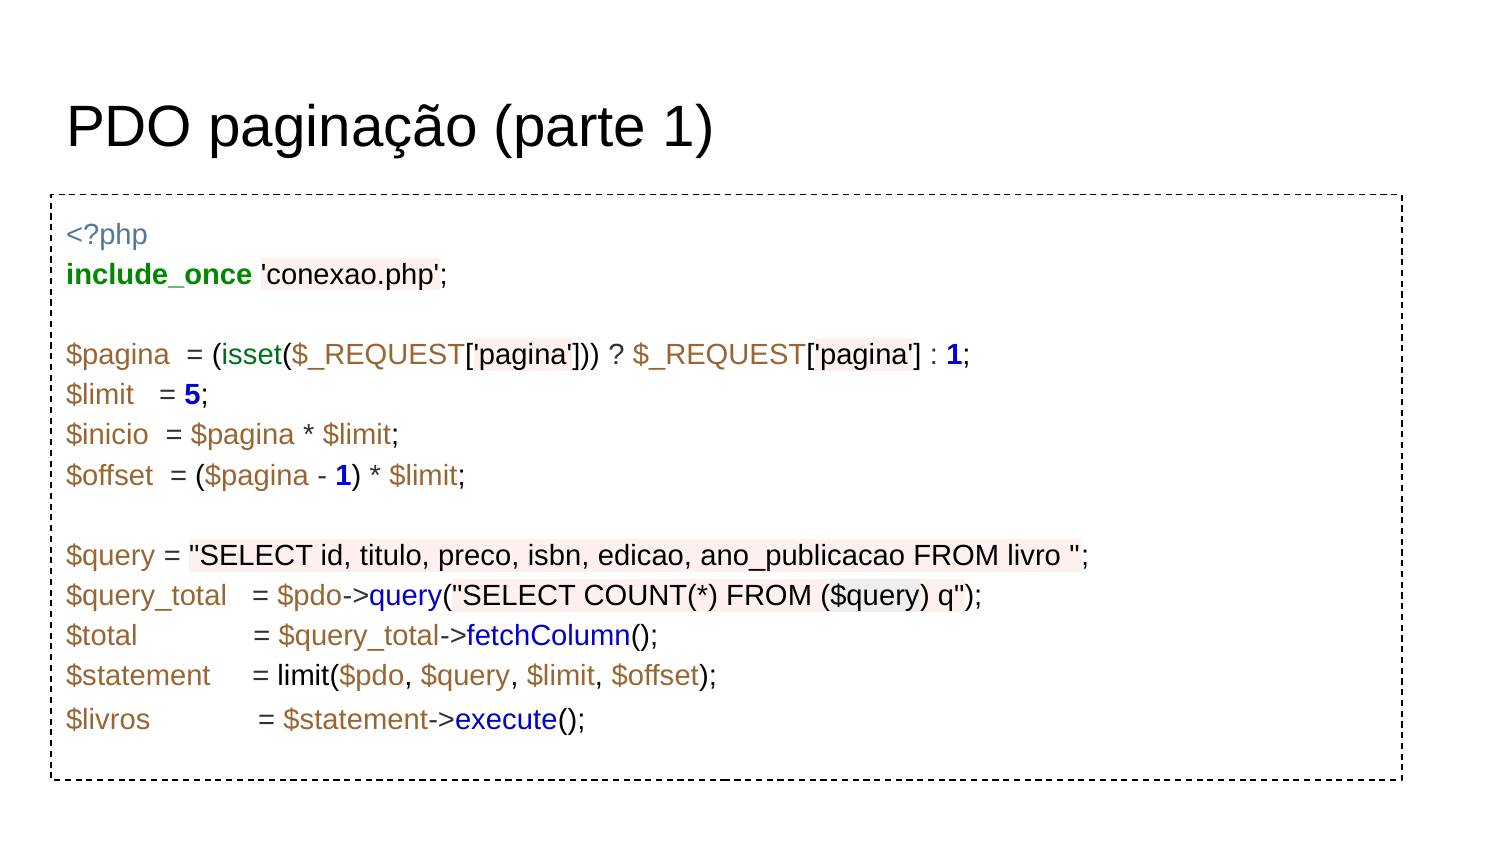

# PDO paginação (parte 1)
<?php
include_once 'conexao.php';

$pagina  = (isset($_REQUEST['pagina'])) ? $_REQUEST['pagina'] : 1;
$limit   = 5;
$inicio  = $pagina * $limit;
$offset  = ($pagina - 1) * $limit;

$query = "SELECT id, titulo, preco, isbn, edicao, ano_publicacao FROM livro ";
$query_total   = $pdo->query("SELECT COUNT(*) FROM ($query) q");
$total              = $query_total->fetchColumn();
$statement     = limit($pdo, $query, $limit, $offset);
$livros             = $statement->execute();